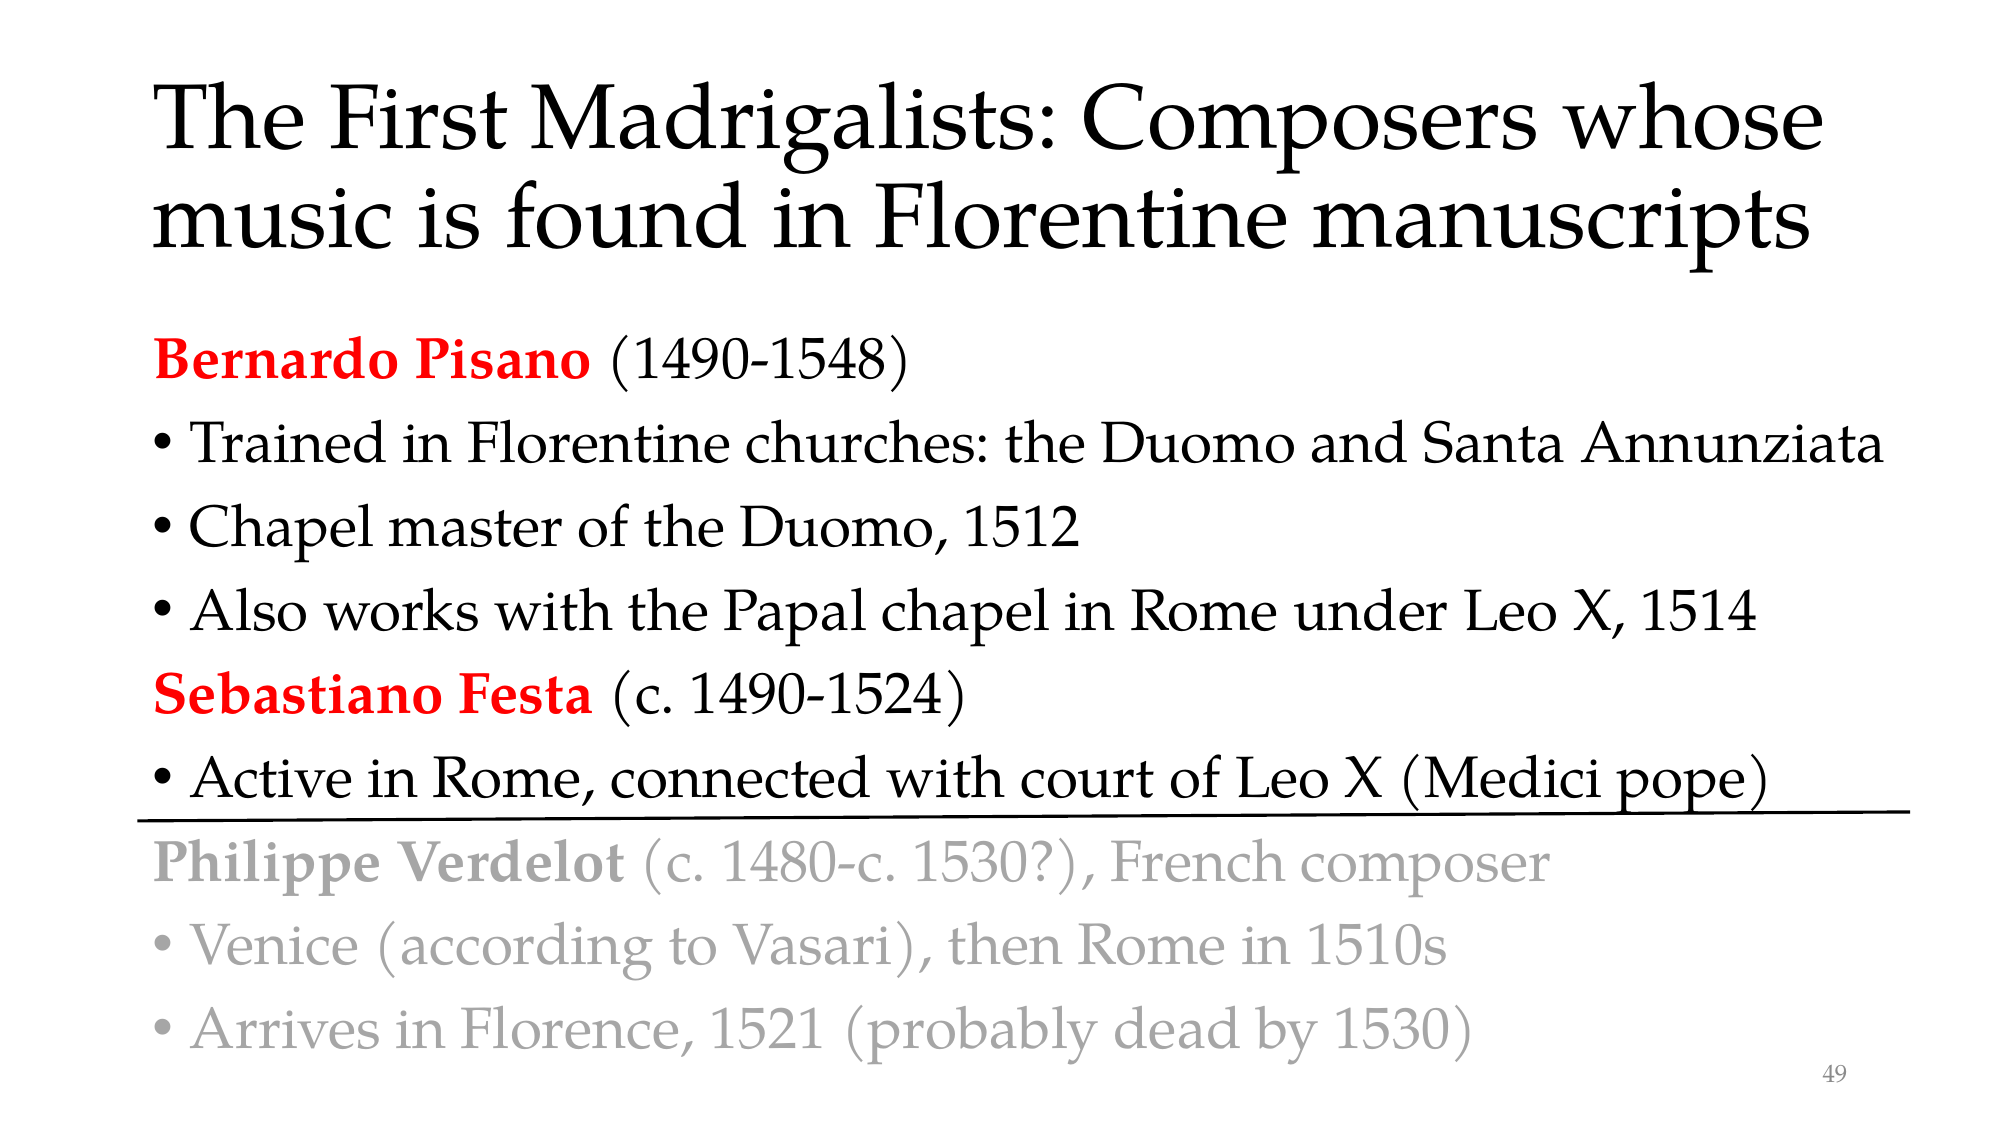

# The First Madrigalists: Composers whose music is found in Florentine manuscripts
Bernardo Pisano (1490-1548)
Trained in Florentine churches: the Duomo and Santa Annunziata
Chapel master of the Duomo, 1512
Also works with the Papal chapel in Rome under Leo X, 1514
Sebastiano Festa (c. 1490-1524)
Active in Rome, connected with court of Leo X (Medici pope)
Philippe Verdelot (c. 1480-c. 1530?), French composer
Venice (according to Vasari), then Rome in 1510s
Arrives in Florence, 1521 (probably dead by 1530)
49